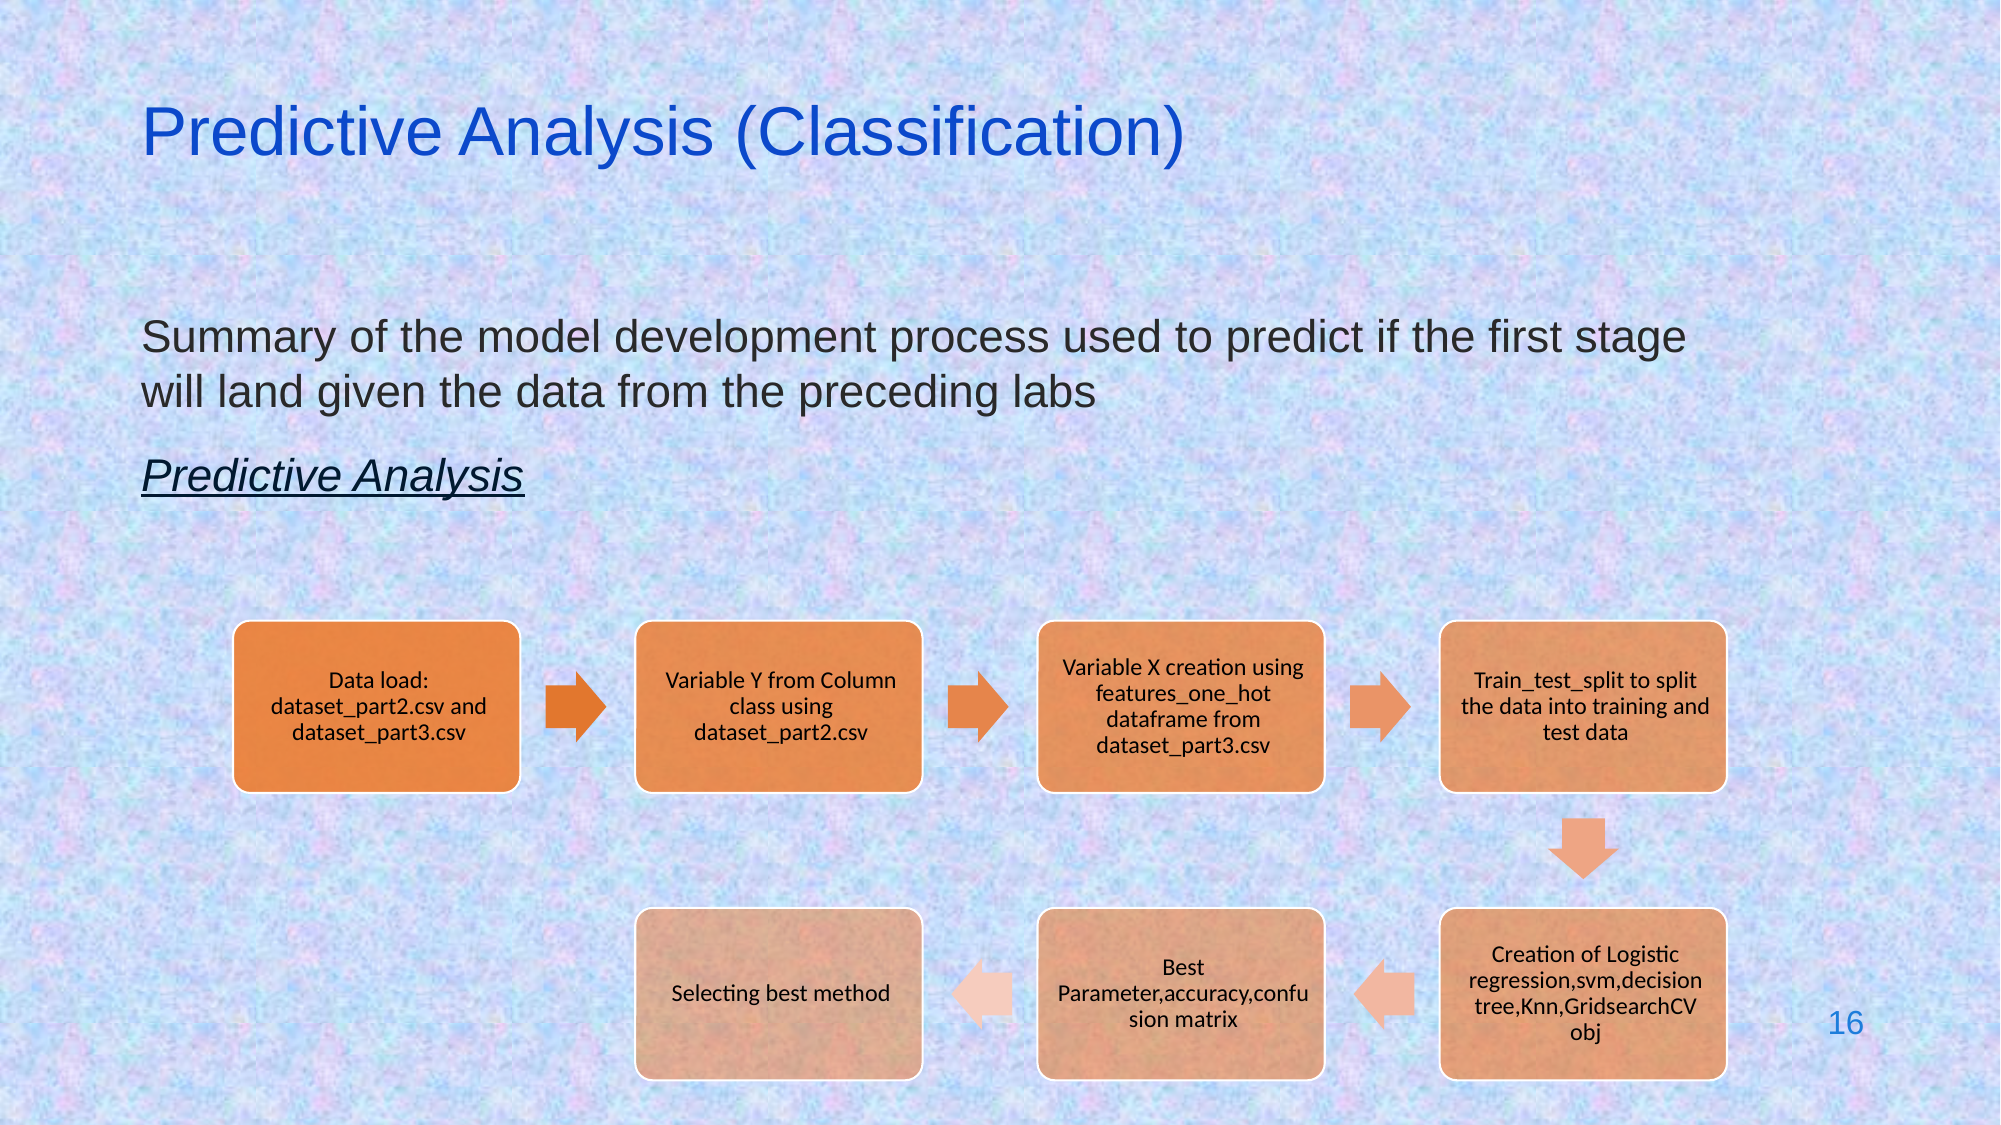

Predictive Analysis (Classification)
Summary of the model development process used to predict if the first stage will land given the data from the preceding labs
Predictive Analysis

Data load: dataset_part2.csv and dataset_part3.csv

Variable Y from Column class using dataset_part2.csv

Variable X creation using features_one_hot dataframe from dataset_part3.csv

Train_test_split to split the data into training and test data

Creation of Logistic regression,svm,decision tree,Knn,GridsearchCV obj

Best Parameter,accuracy,confusion matrix

Selecting best method
16